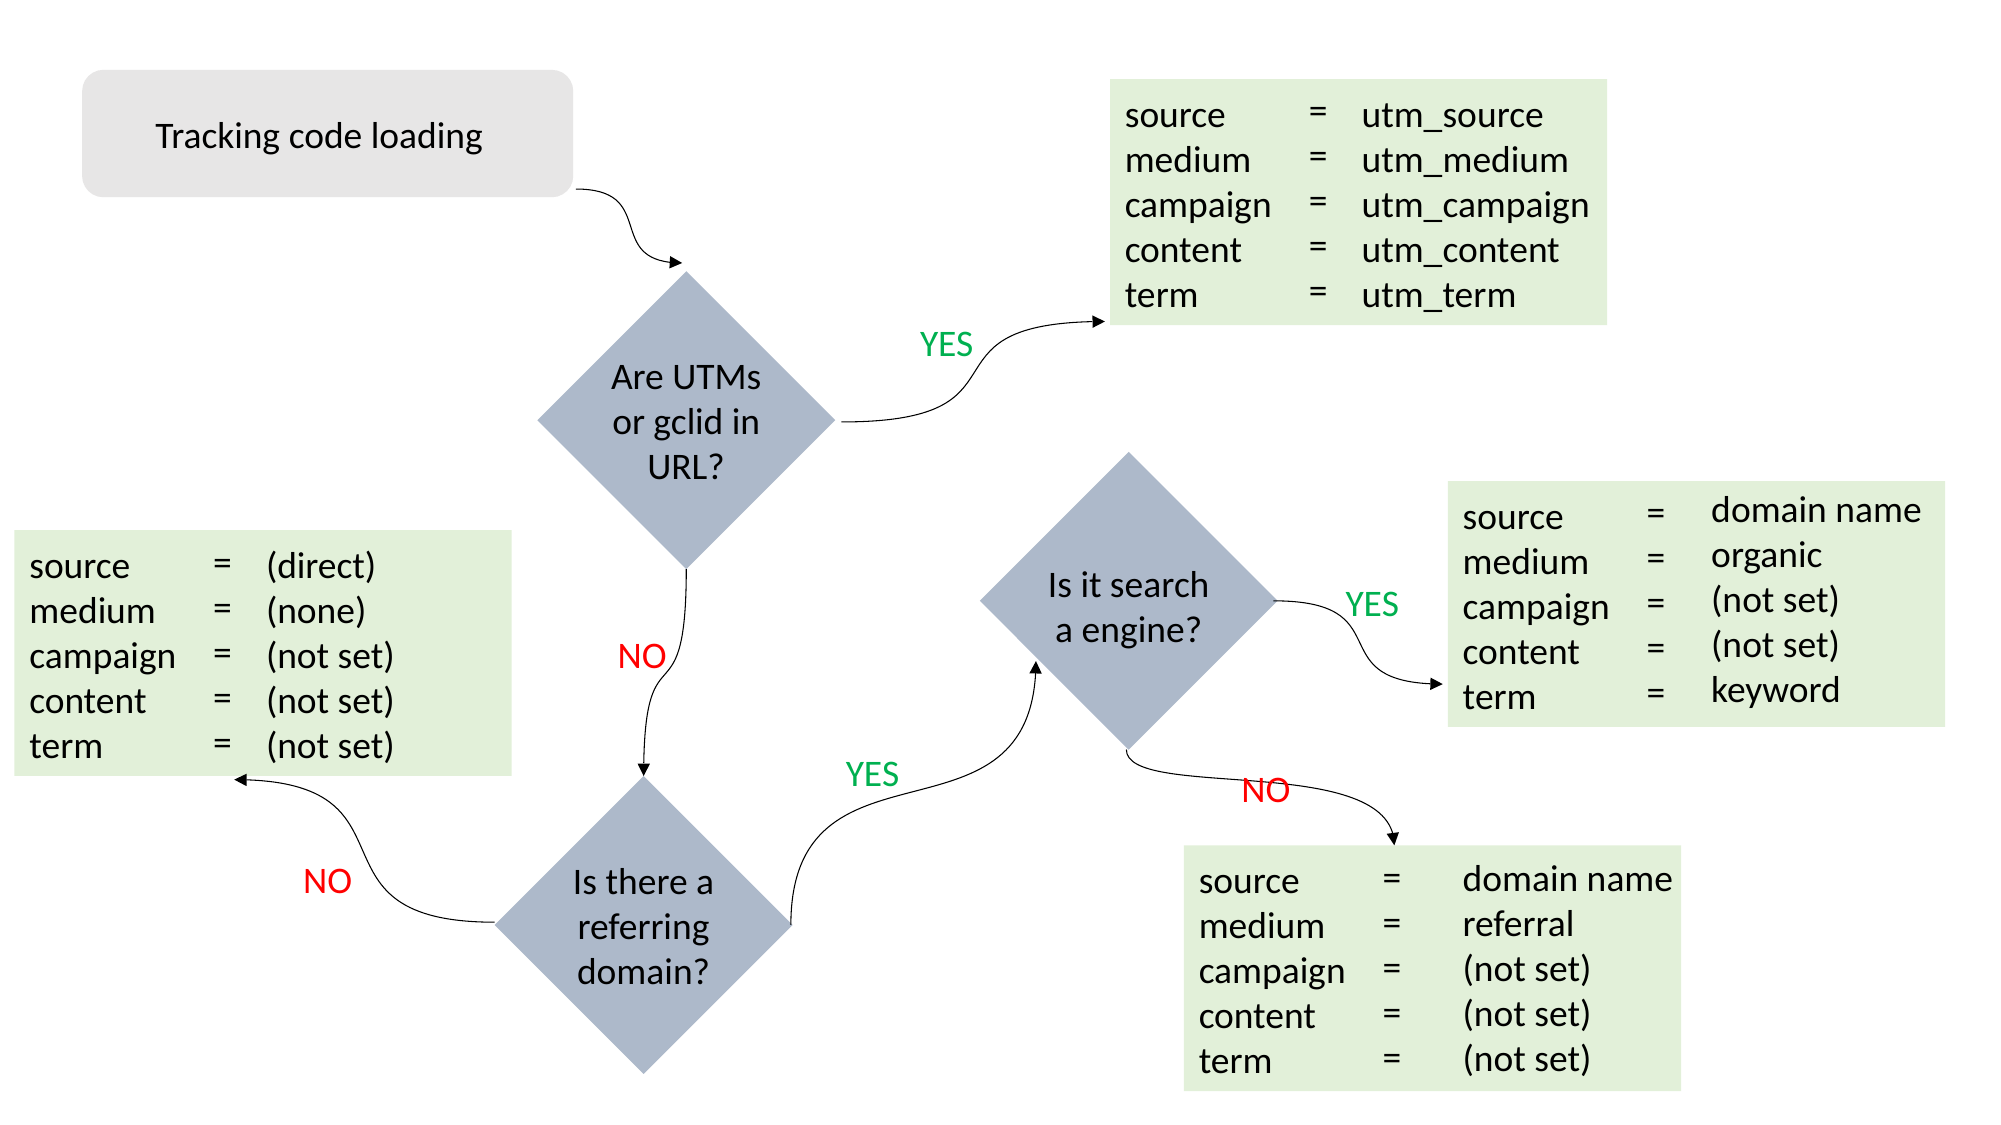

=
=
=
=
=
source
medium
campaign
content
term
utm_source
utm_medium
utm_campaign
utm_content
utm_term
Tracking code loading

YES
Are UTMs or gclid in URL?

domain name
organic
(not set)
(not set)
keyword

=
=
=
=
=
source
medium
campaign
content
term

=
=
=
=
=
source
medium
campaign
content
term
(direct)
(none)
(not set)
(not set)
(not set)
Is it search a engine?
YES
NO
YES
NO

=
=
=
=
=
domain name
referral
(not set)
(not set)
(not set)
source
medium
campaign
content
term
NO
Is there a referring domain?